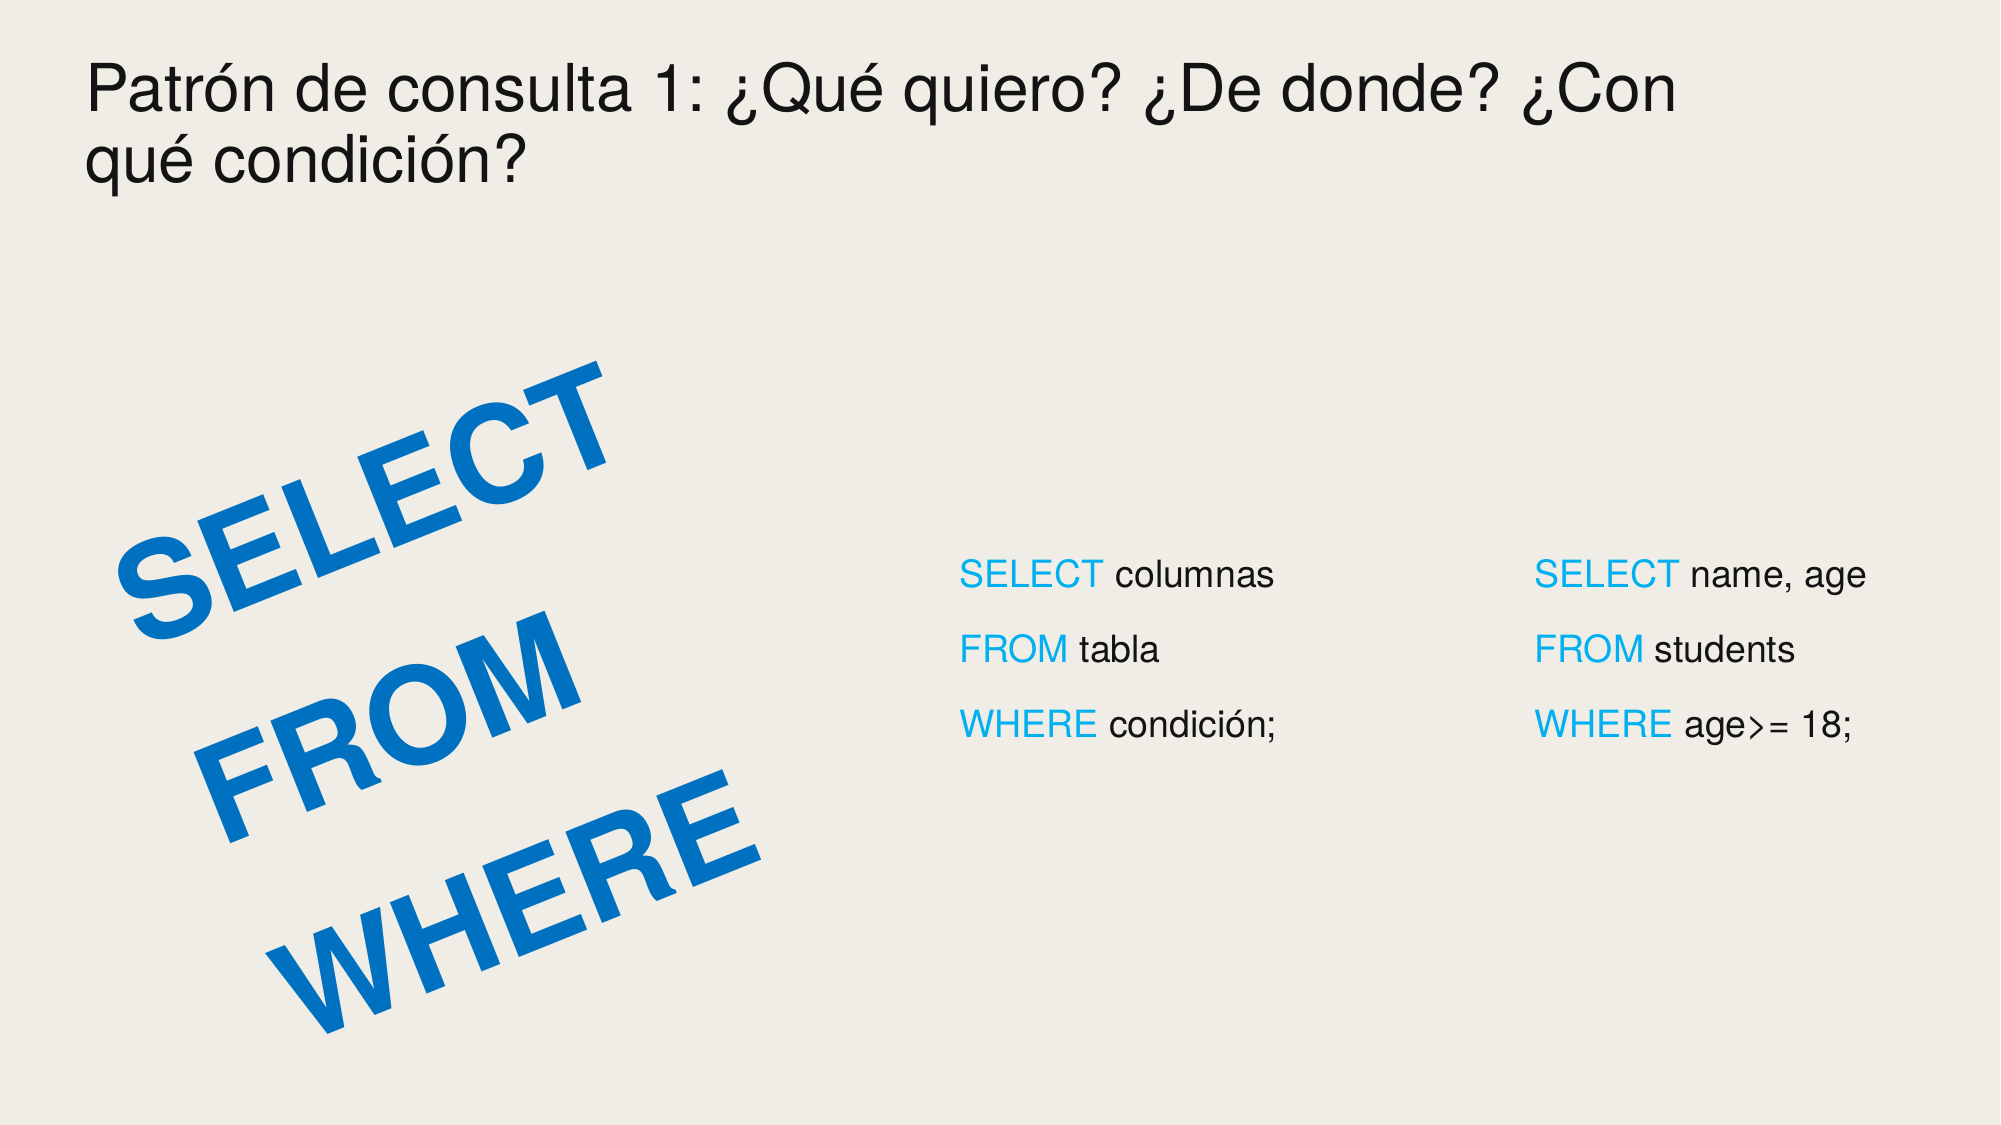

# Patrón de consulta 1: ¿Qué quiero? ¿De donde? ¿Con qué condición?
SELECT
FROM
WHERE
SELECT columnas
FROM tabla
WHERE condición;
SELECT name, age
FROM students
WHERE age>= 18;